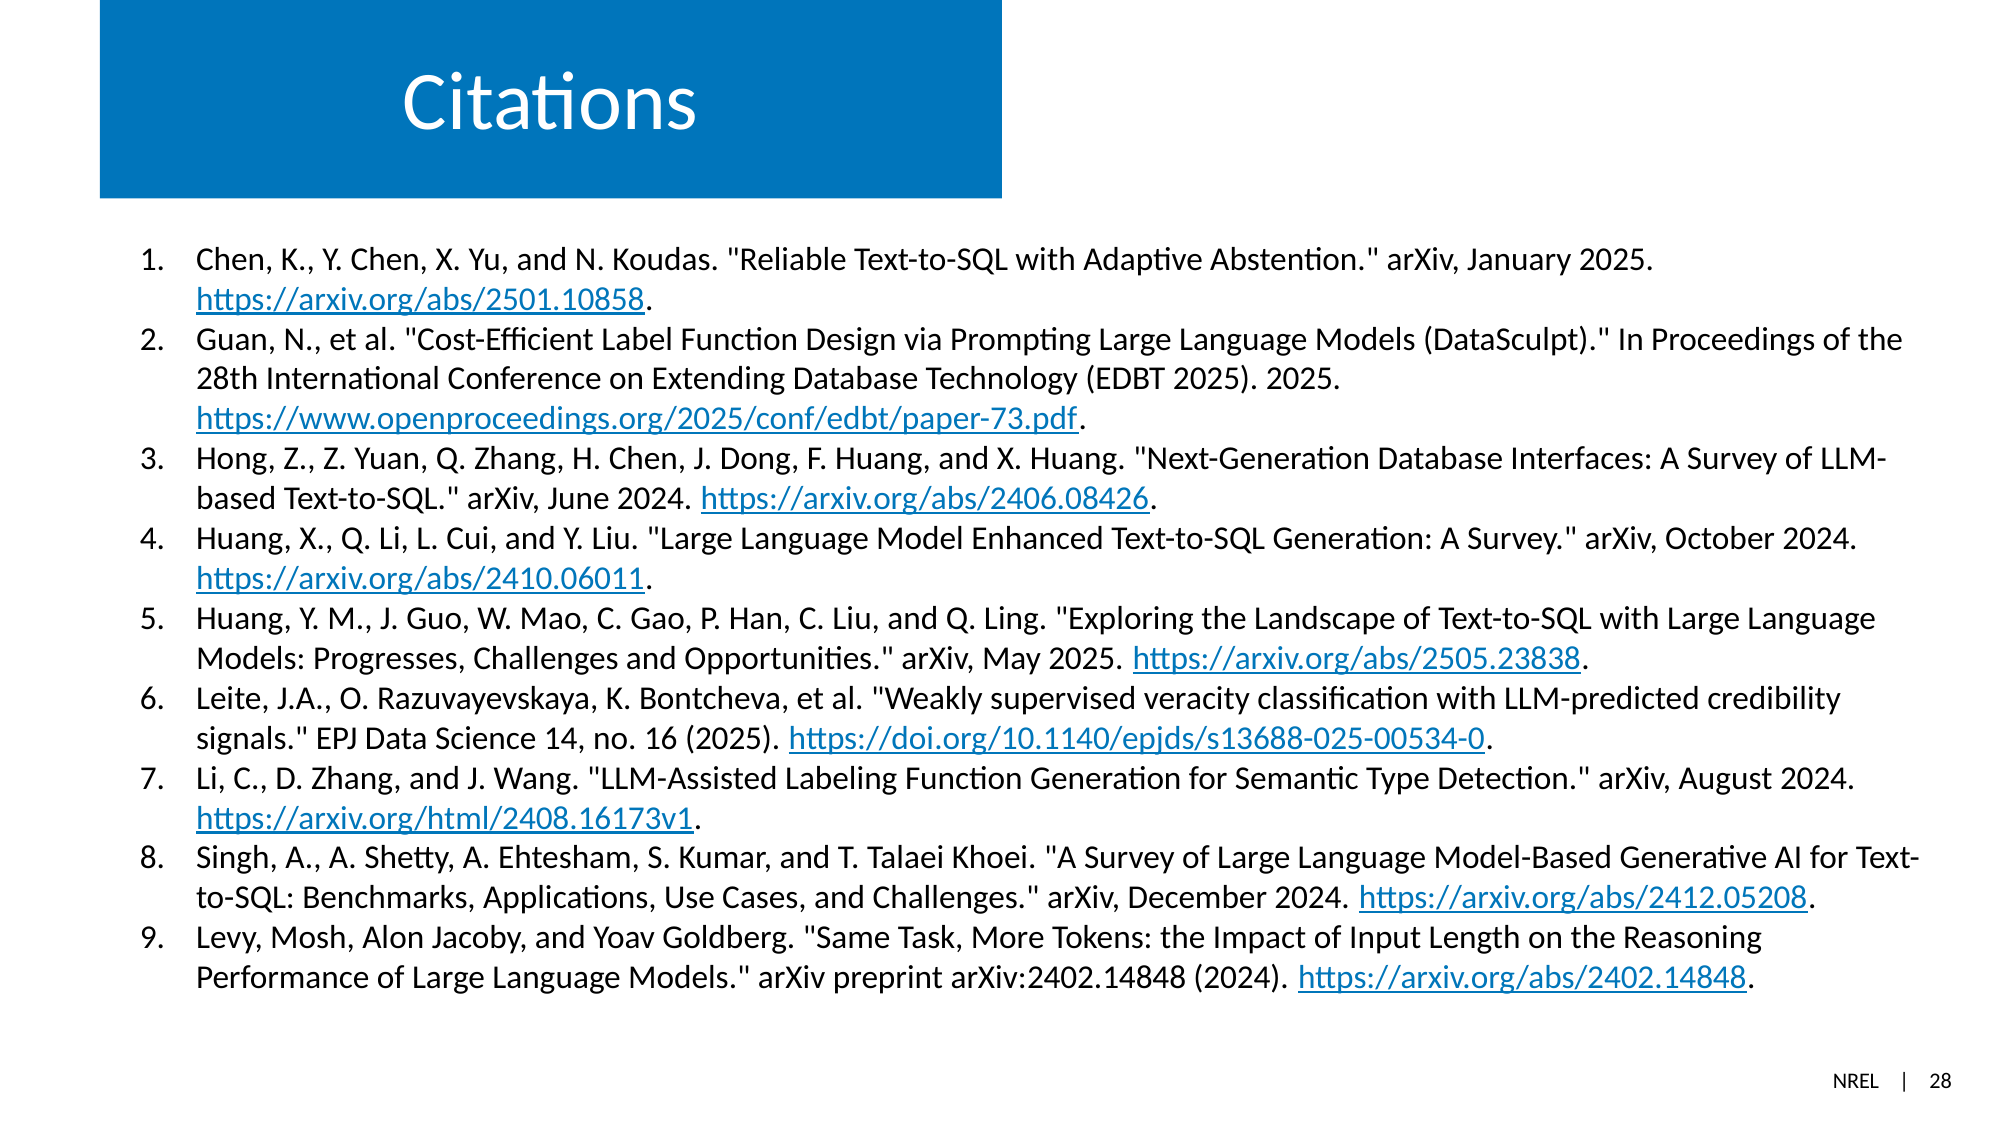

# Citations
Chen, K., Y. Chen, X. Yu, and N. Koudas. "Reliable Text-to-SQL with Adaptive Abstention." arXiv, January 2025. https://arxiv.org/abs/2501.10858.
Guan, N., et al. "Cost-Efficient Label Function Design via Prompting Large Language Models (DataSculpt)." In Proceedings of the 28th International Conference on Extending Database Technology (EDBT 2025). 2025. https://www.openproceedings.org/2025/conf/edbt/paper-73.pdf.
Hong, Z., Z. Yuan, Q. Zhang, H. Chen, J. Dong, F. Huang, and X. Huang. "Next-Generation Database Interfaces: A Survey of LLM-based Text-to-SQL." arXiv, June 2024. https://arxiv.org/abs/2406.08426.
Huang, X., Q. Li, L. Cui, and Y. Liu. "Large Language Model Enhanced Text-to-SQL Generation: A Survey." arXiv, October 2024. https://arxiv.org/abs/2410.06011.
Huang, Y. M., J. Guo, W. Mao, C. Gao, P. Han, C. Liu, and Q. Ling. "Exploring the Landscape of Text-to-SQL with Large Language Models: Progresses, Challenges and Opportunities." arXiv, May 2025. https://arxiv.org/abs/2505.23838.
Leite, J.A., O. Razuvayevskaya, K. Bontcheva, et al. "Weakly supervised veracity classification with LLM-predicted credibility signals." EPJ Data Science 14, no. 16 (2025). https://doi.org/10.1140/epjds/s13688-025-00534-0.
Li, C., D. Zhang, and J. Wang. "LLM-Assisted Labeling Function Generation for Semantic Type Detection." arXiv, August 2024. https://arxiv.org/html/2408.16173v1.
Singh, A., A. Shetty, A. Ehtesham, S. Kumar, and T. Talaei Khoei. "A Survey of Large Language Model-Based Generative AI for Text-to-SQL: Benchmarks, Applications, Use Cases, and Challenges." arXiv, December 2024. https://arxiv.org/abs/2412.05208.
Levy, Mosh, Alon Jacoby, and Yoav Goldberg. "Same Task, More Tokens: the Impact of Input Length on the Reasoning Performance of Large Language Models." arXiv preprint arXiv:2402.14848 (2024). https://arxiv.org/abs/2402.14848.